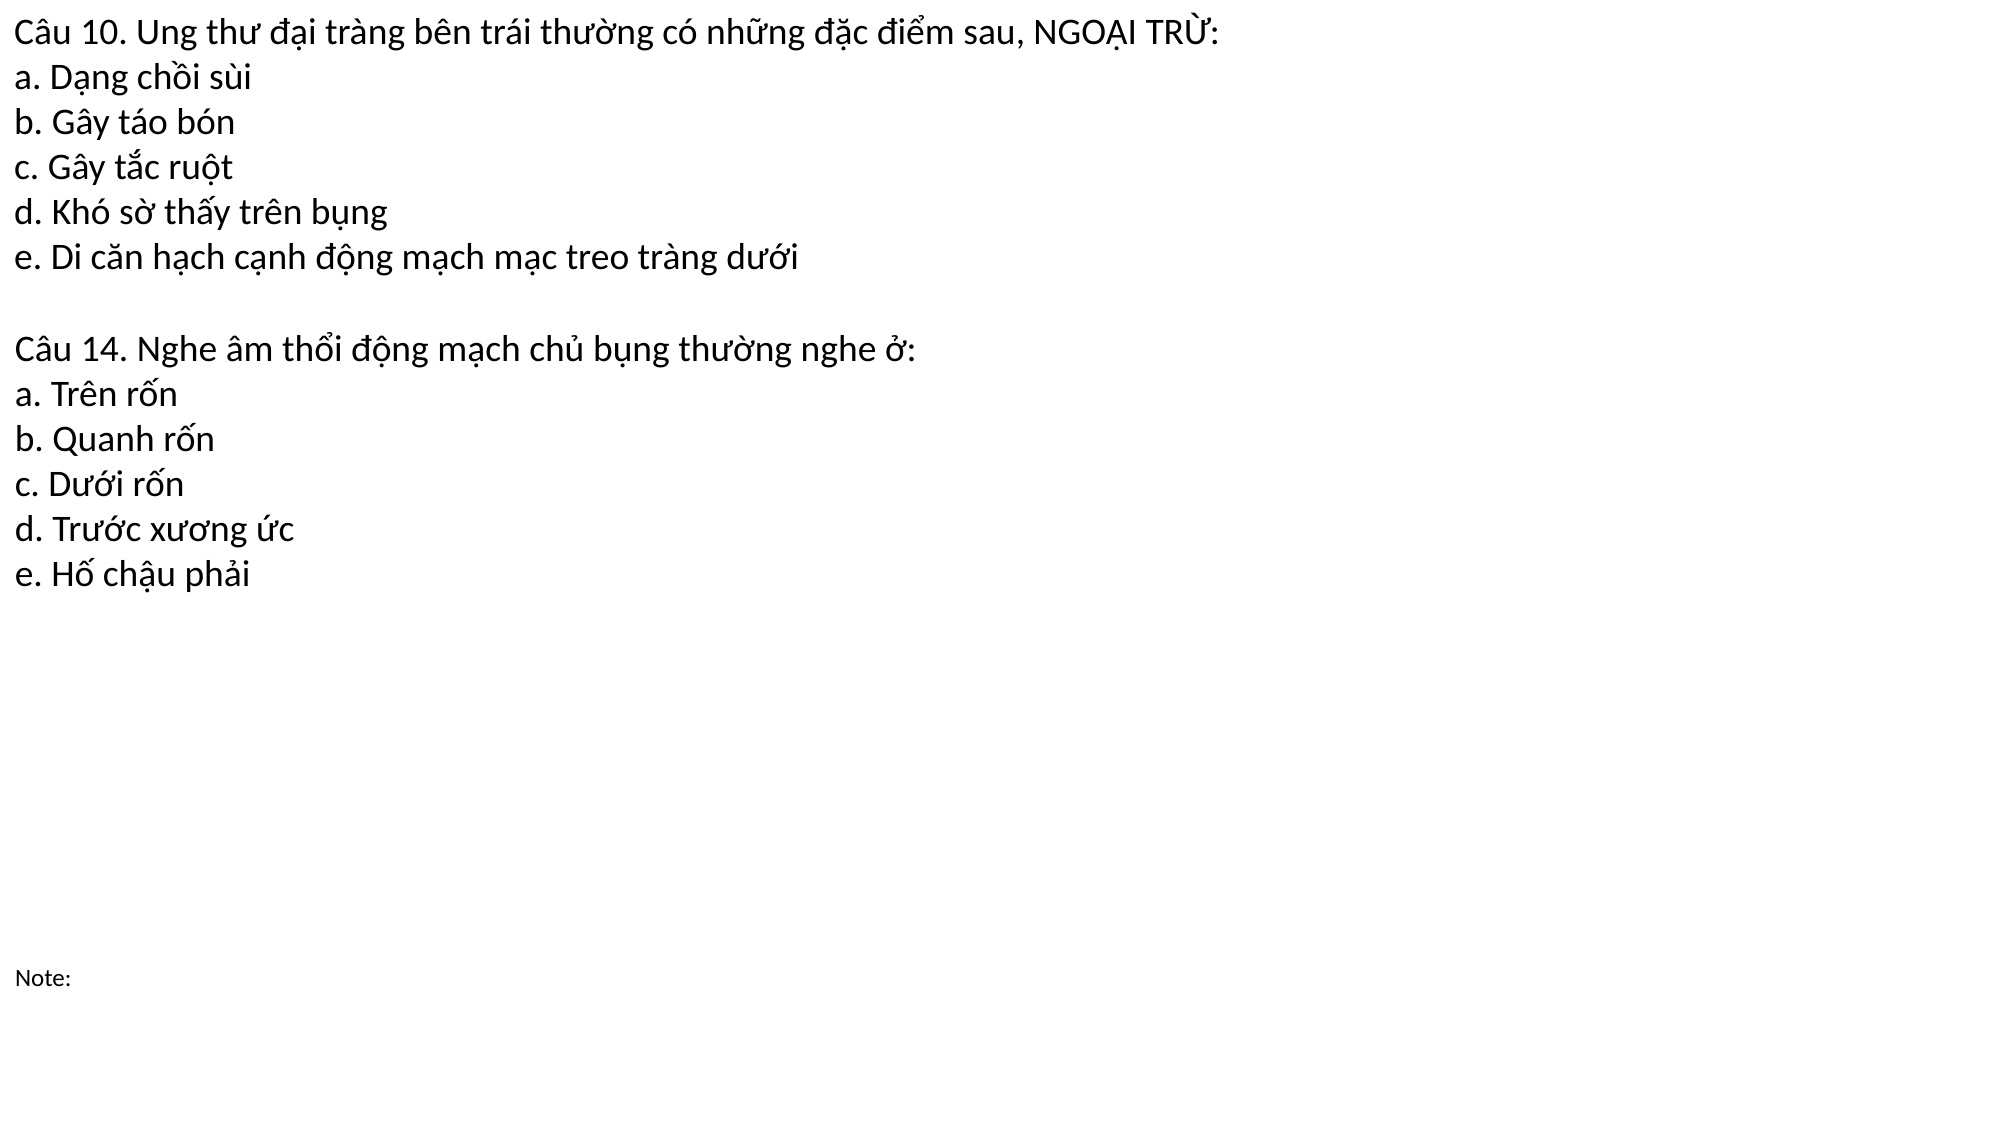

Câu 10. Ung thư đại tràng bên trái thường có những đặc điểm sau, NGOẠI TRỪ:
a. Dạng chồi sùi
b. Gây táo bón
c. Gây tắc ruột
d. Khó sờ thấy trên bụng
e. Di căn hạch cạnh động mạch mạc treo tràng dưới
Câu 14. Nghe âm thổi động mạch chủ bụng thường nghe ở:
a. Trên rốn
b. Quanh rốn
c. Dưới rốn
d. Trước xương ức
e. Hố chậu phải
# Note: